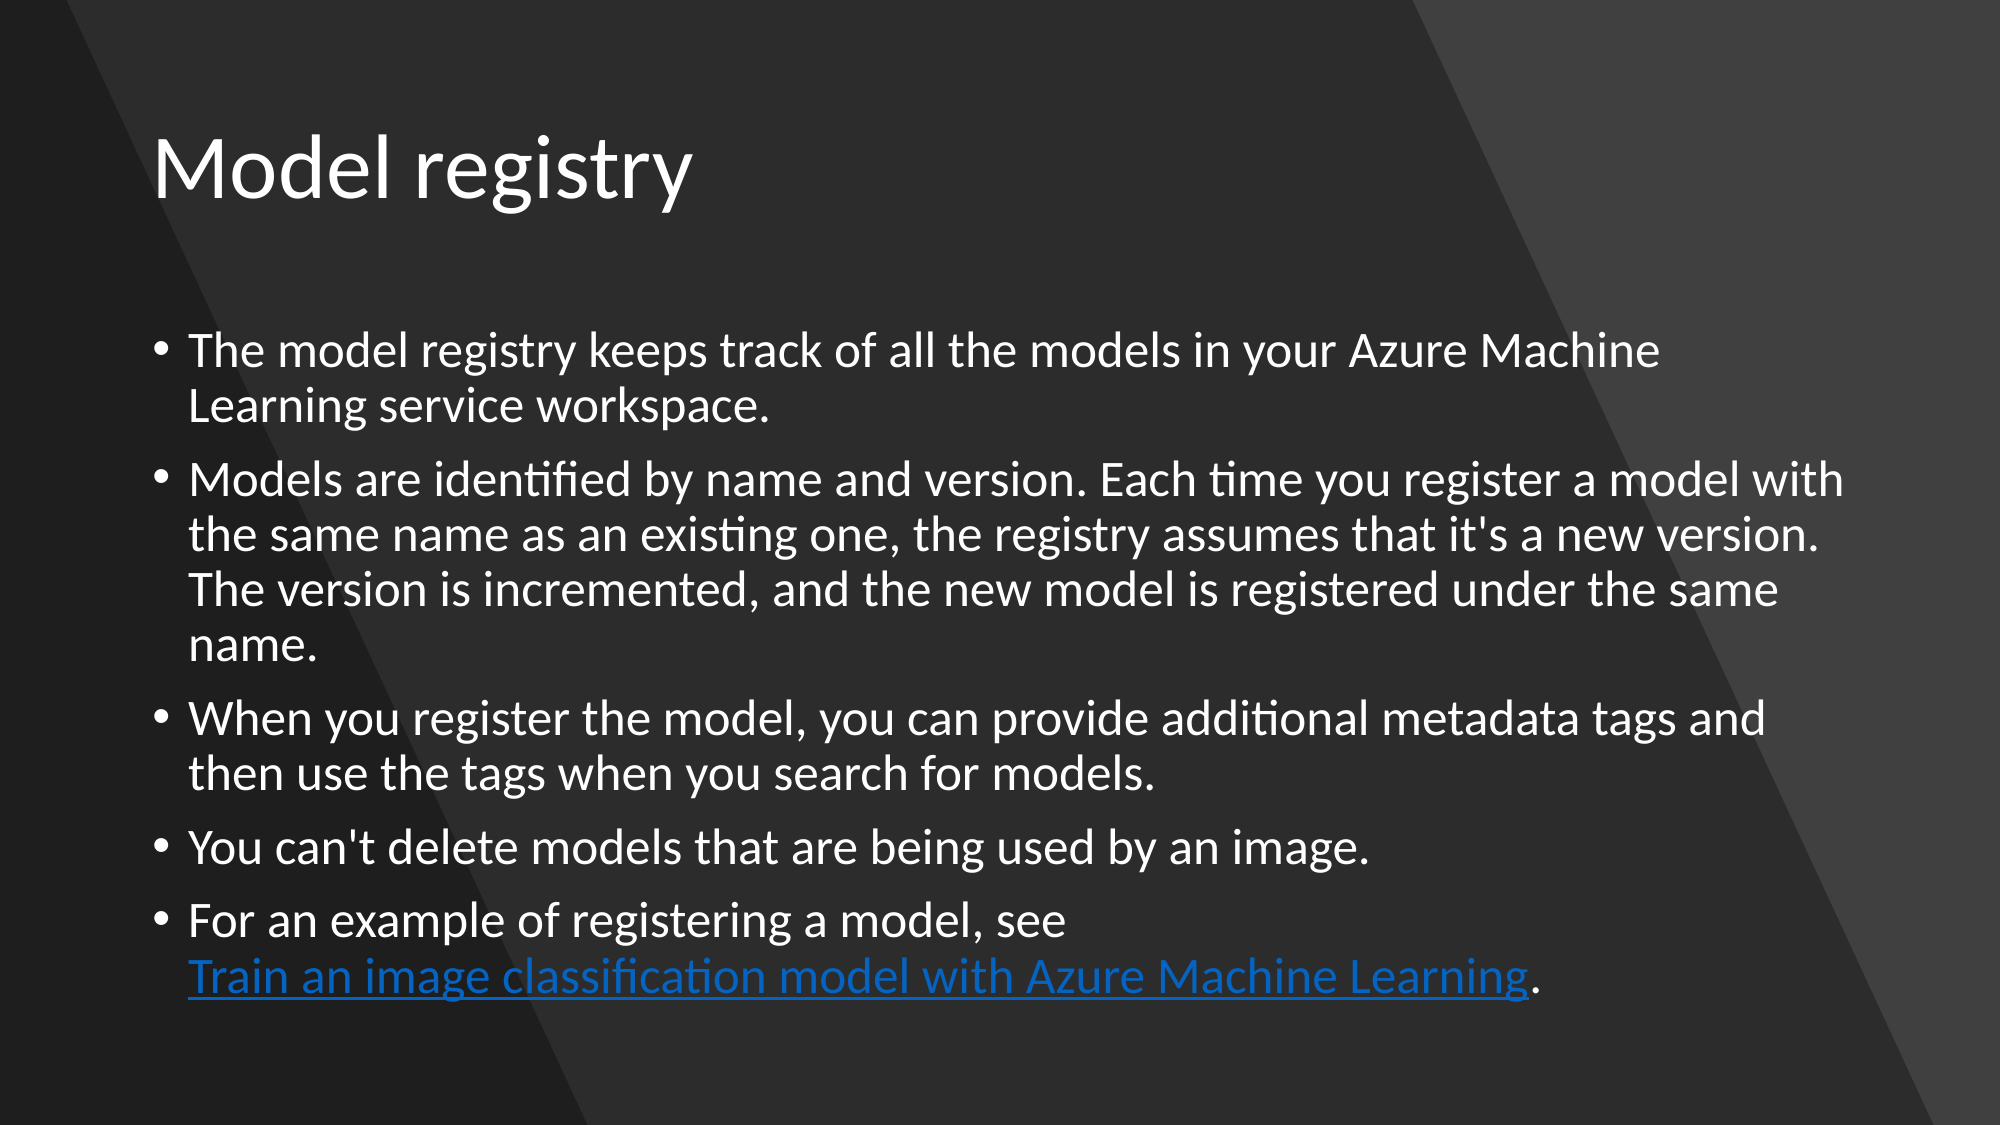

# Model registry

The model registry keeps track of all the models in your Azure Machine Learning service workspace.
Models are identified by name and version. Each time you register a model with the same name as an existing one, the registry assumes that it's a new version. The version is incremented, and the new model is registered under the same name.
When you register the model, you can provide additional metadata tags and then use the tags when you search for models.
You can't delete models that are being used by an image.
For an example of registering a model, see Train an image classification model with Azure Machine Learning.